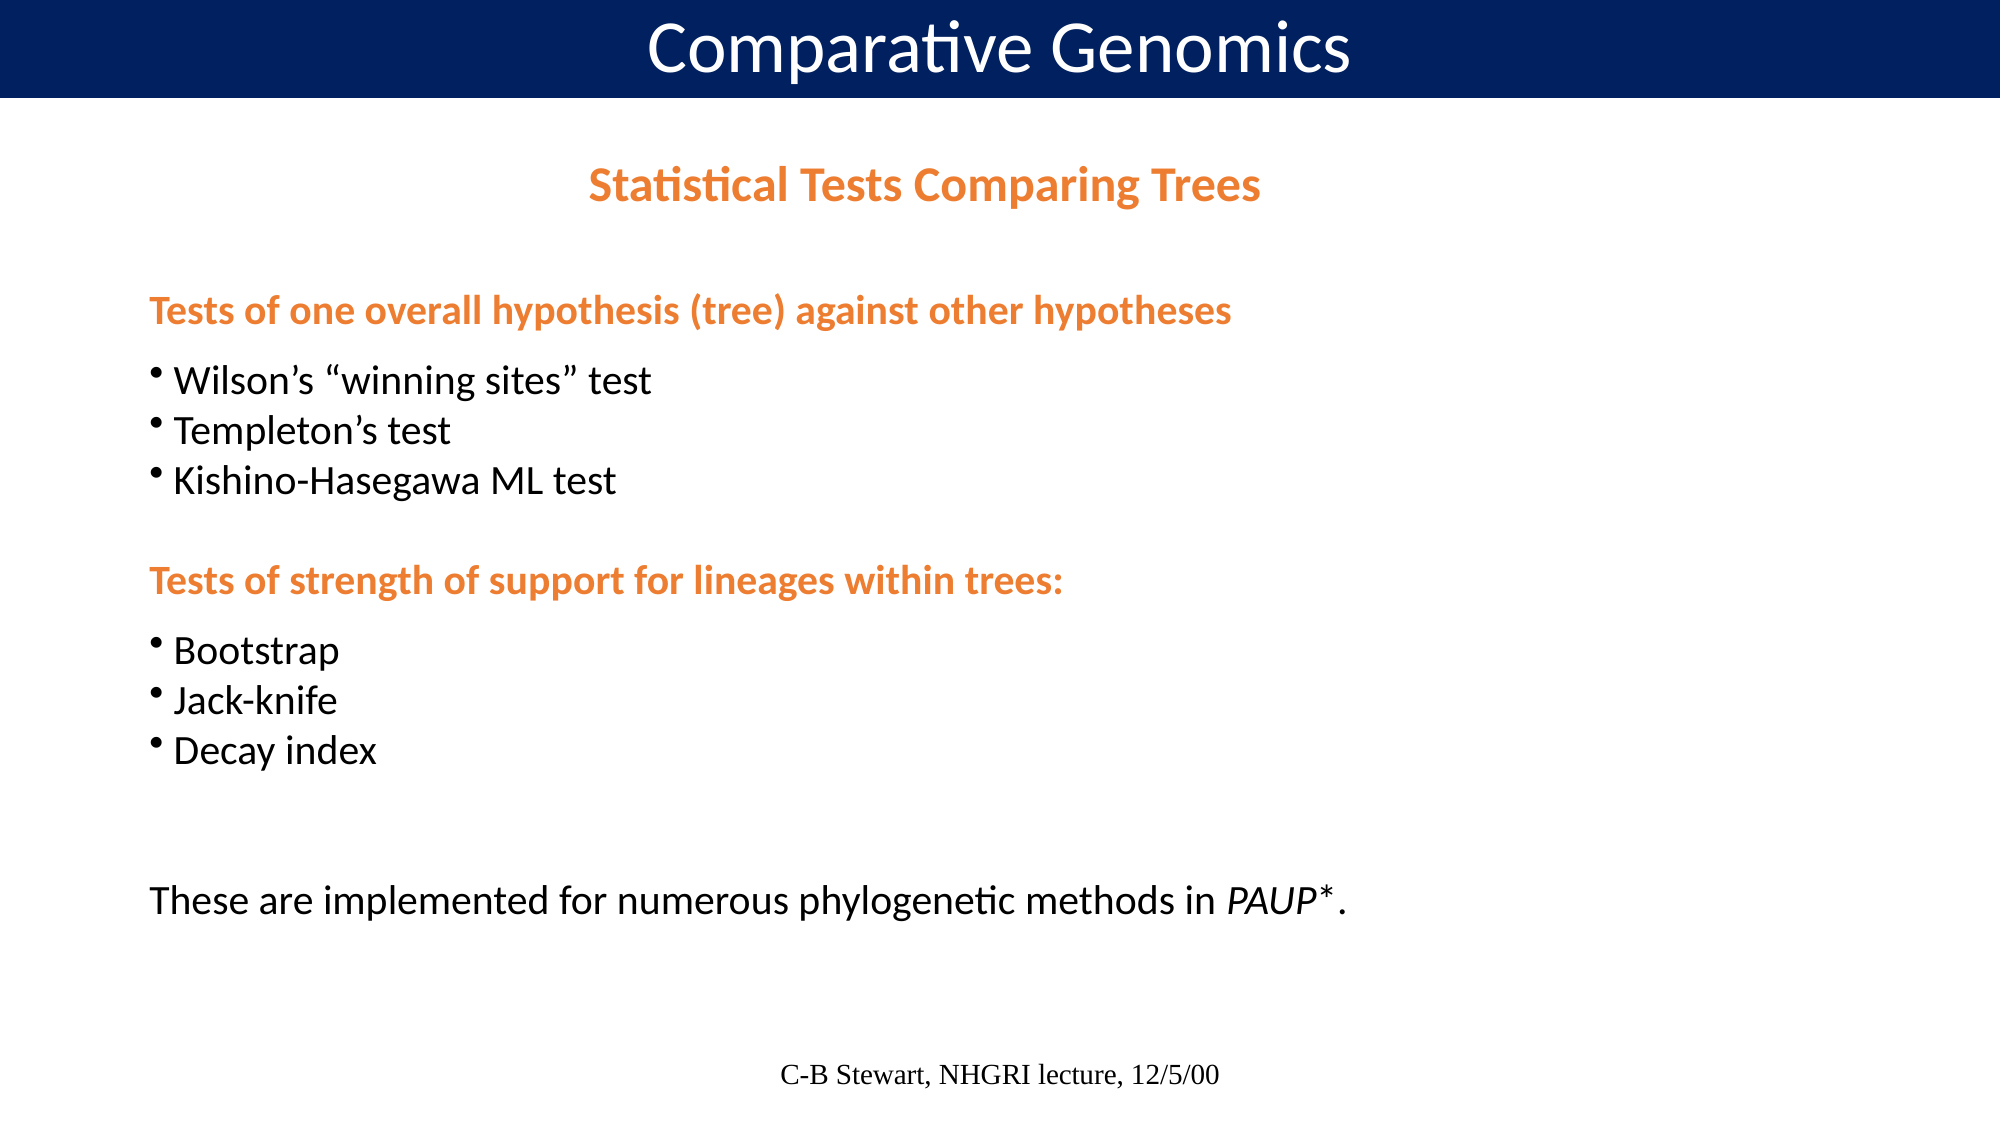

Comparative Genomics
Statistical Tests Comparing Trees

Tests of one overall hypothesis (tree) against other hypotheses

 Wilson’s “winning sites” test
 Templeton’s test
 Kishino-Hasegawa ML test

Tests of strength of support for lineages within trees:

 Bootstrap
 Jack-knife
 Decay index

These are implemented for numerous phylogenetic methods in PAUP*.
C-B Stewart, NHGRI lecture, 12/5/00